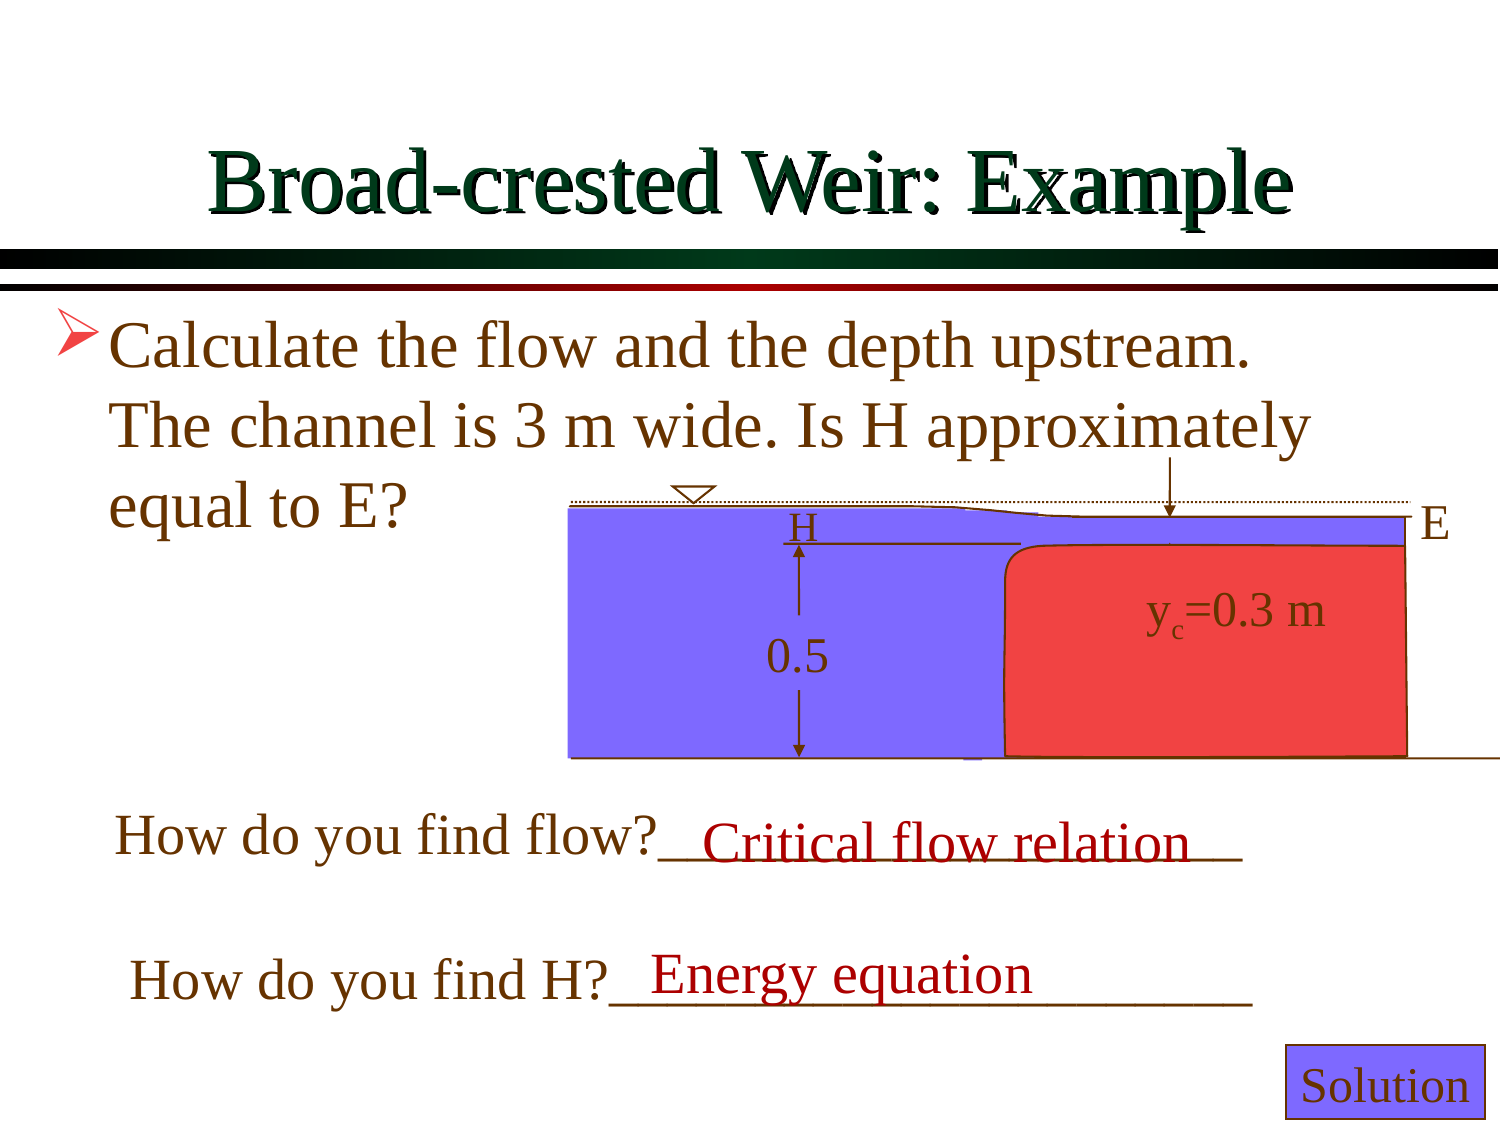

# Broad-crested Weir: Example
Calculate the flow and the depth upstream. The channel is 3 m wide. Is H approximately equal to E?

E

H

yc
yc=0.3 m
Broad-crested
weir
0.5

How do you find flow?____________________
Critical flow relation
Energy equation
How do you find H?______________________
Solution